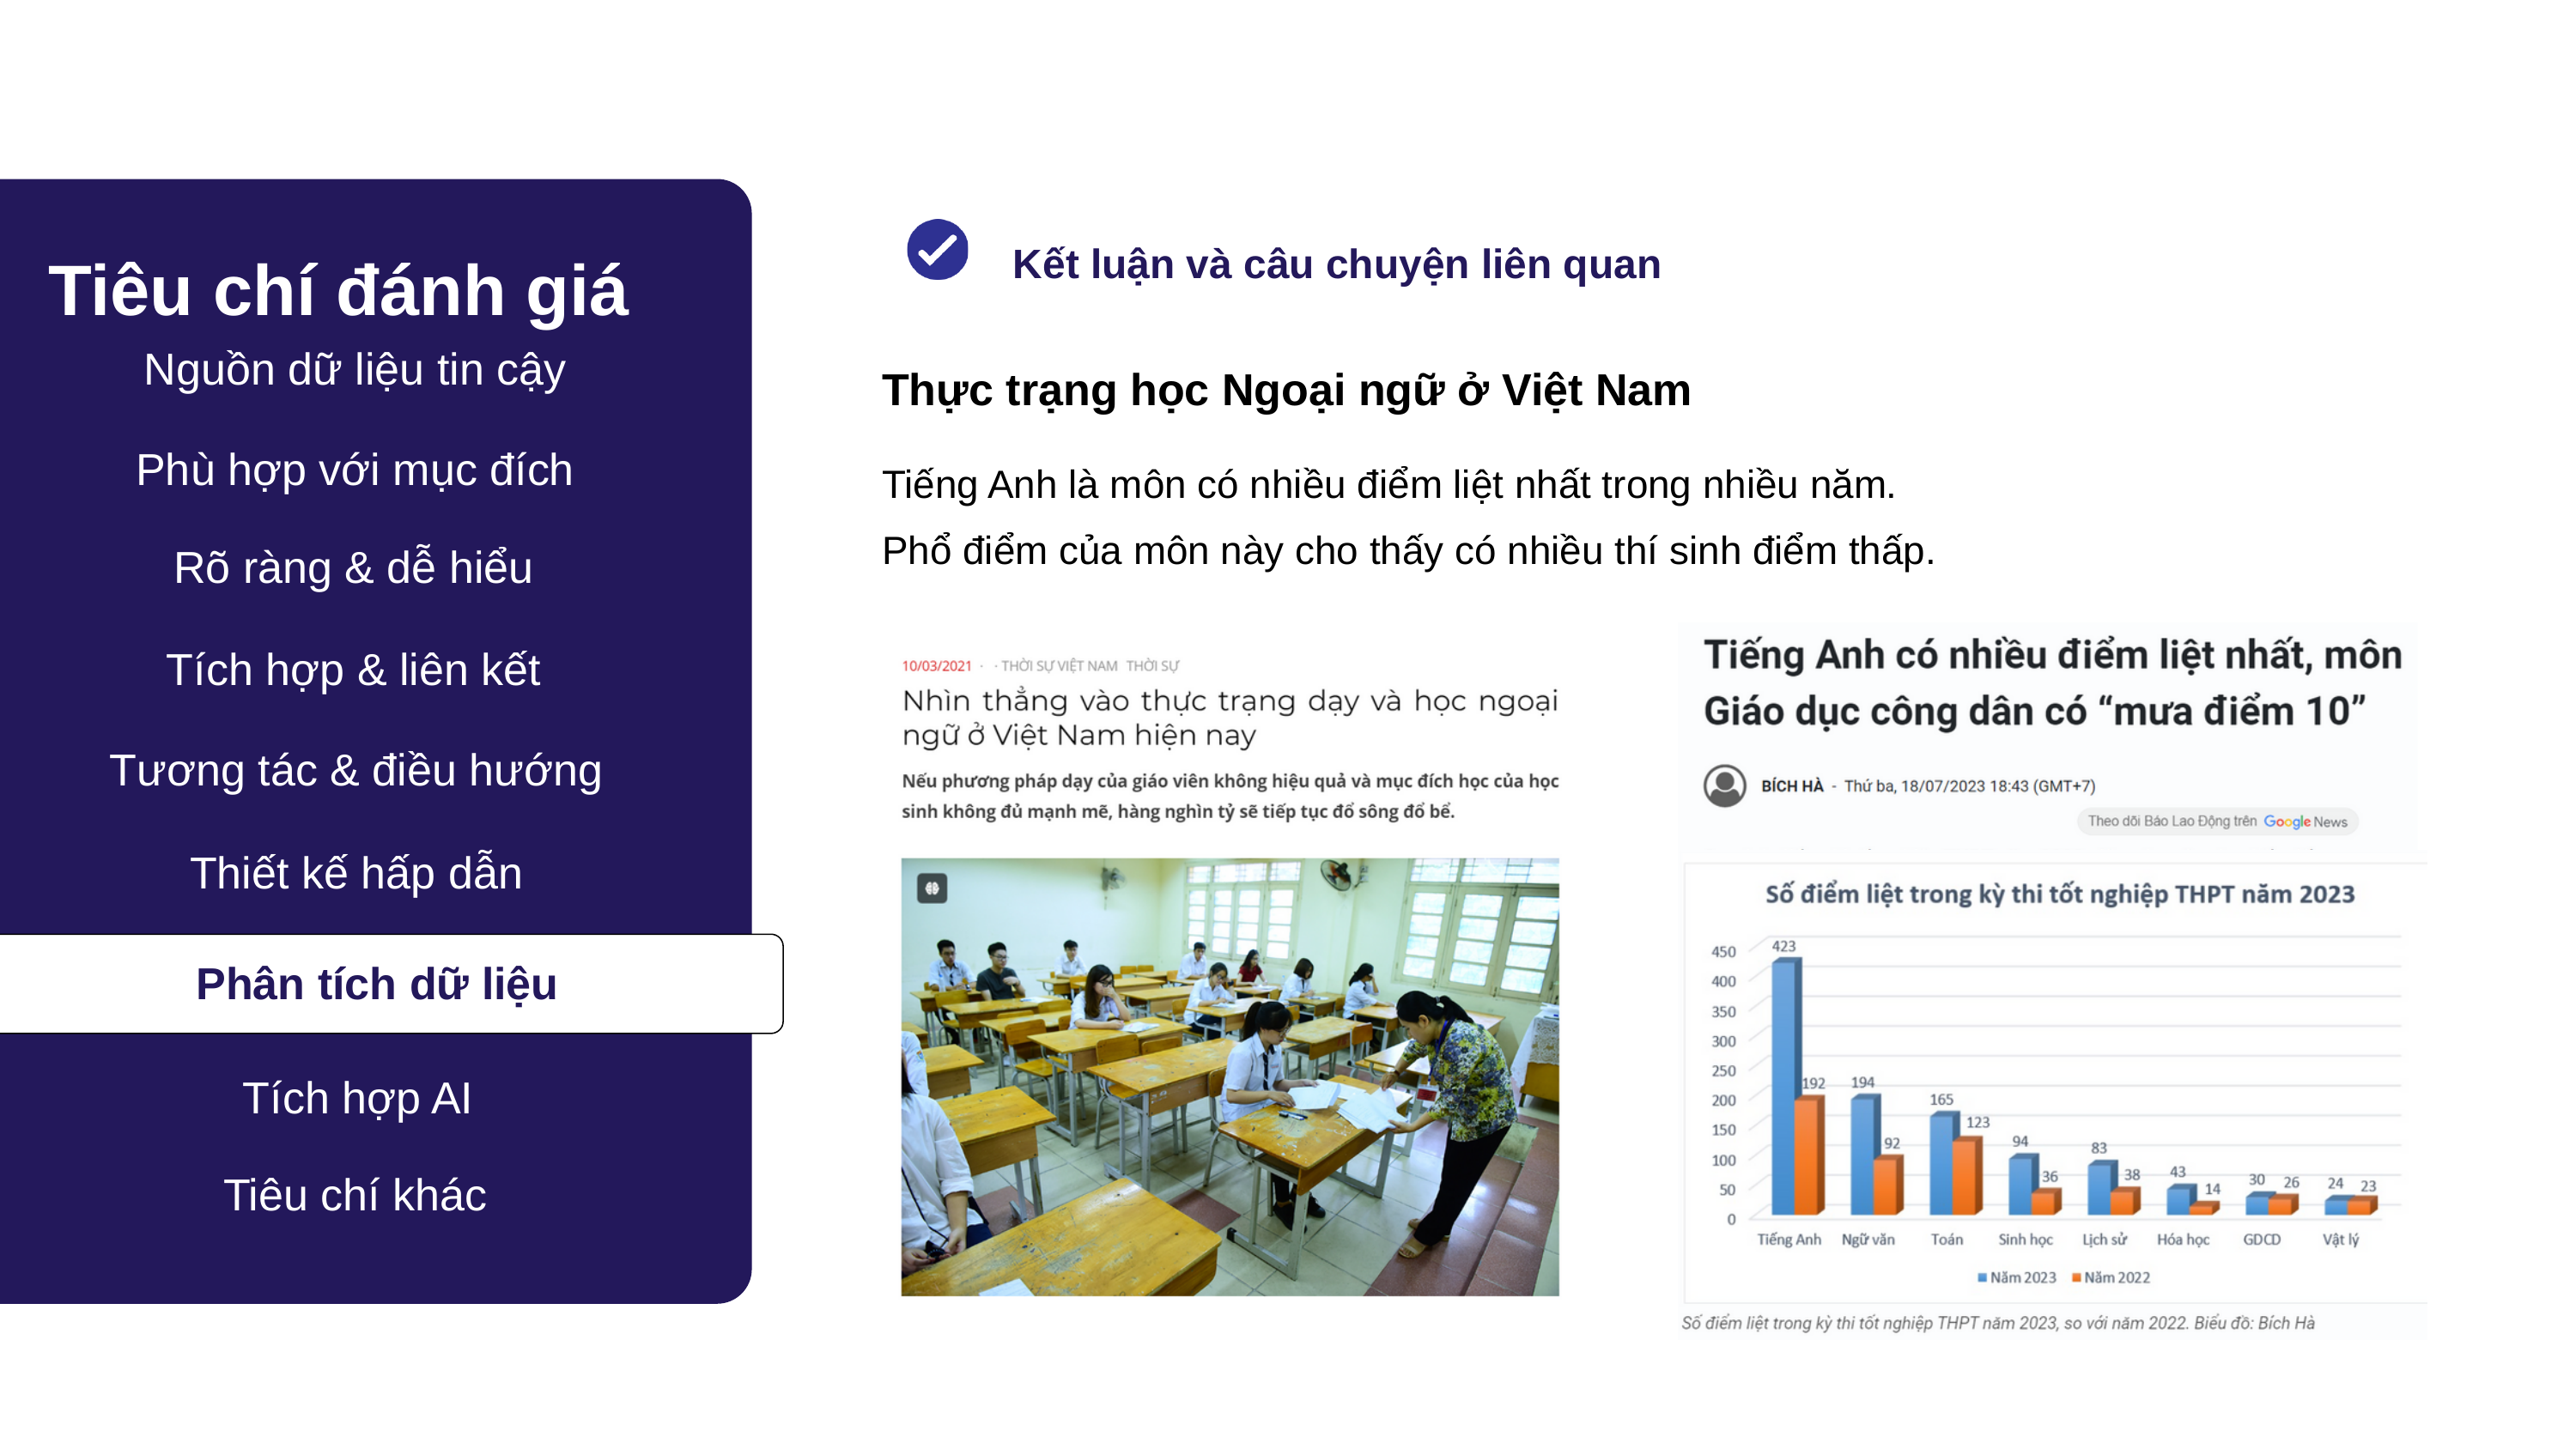

a
Tiêu chí đánh giá
Kết luận và câu chuyện liên quan

Nguồn dữ liệu tin cậy
Thực trạng học Ngoại ngữ ở Việt Nam

Phù hợp với mục đích
Tiếng Anh là môn có nhiều điểm liệt nhất trong nhiều năm.
Phổ điểm của môn này cho thấy có nhiều thí sinh điểm thấp.

Rõ ràng & dễ hiểu

Tích hợp & liên kết

Tương tác & điều hướng

Thiết kế hấp dẫn

Phân tích dữ liệu

Phân tích dữ liệu

Tích hợp AI

Tiêu chí khác